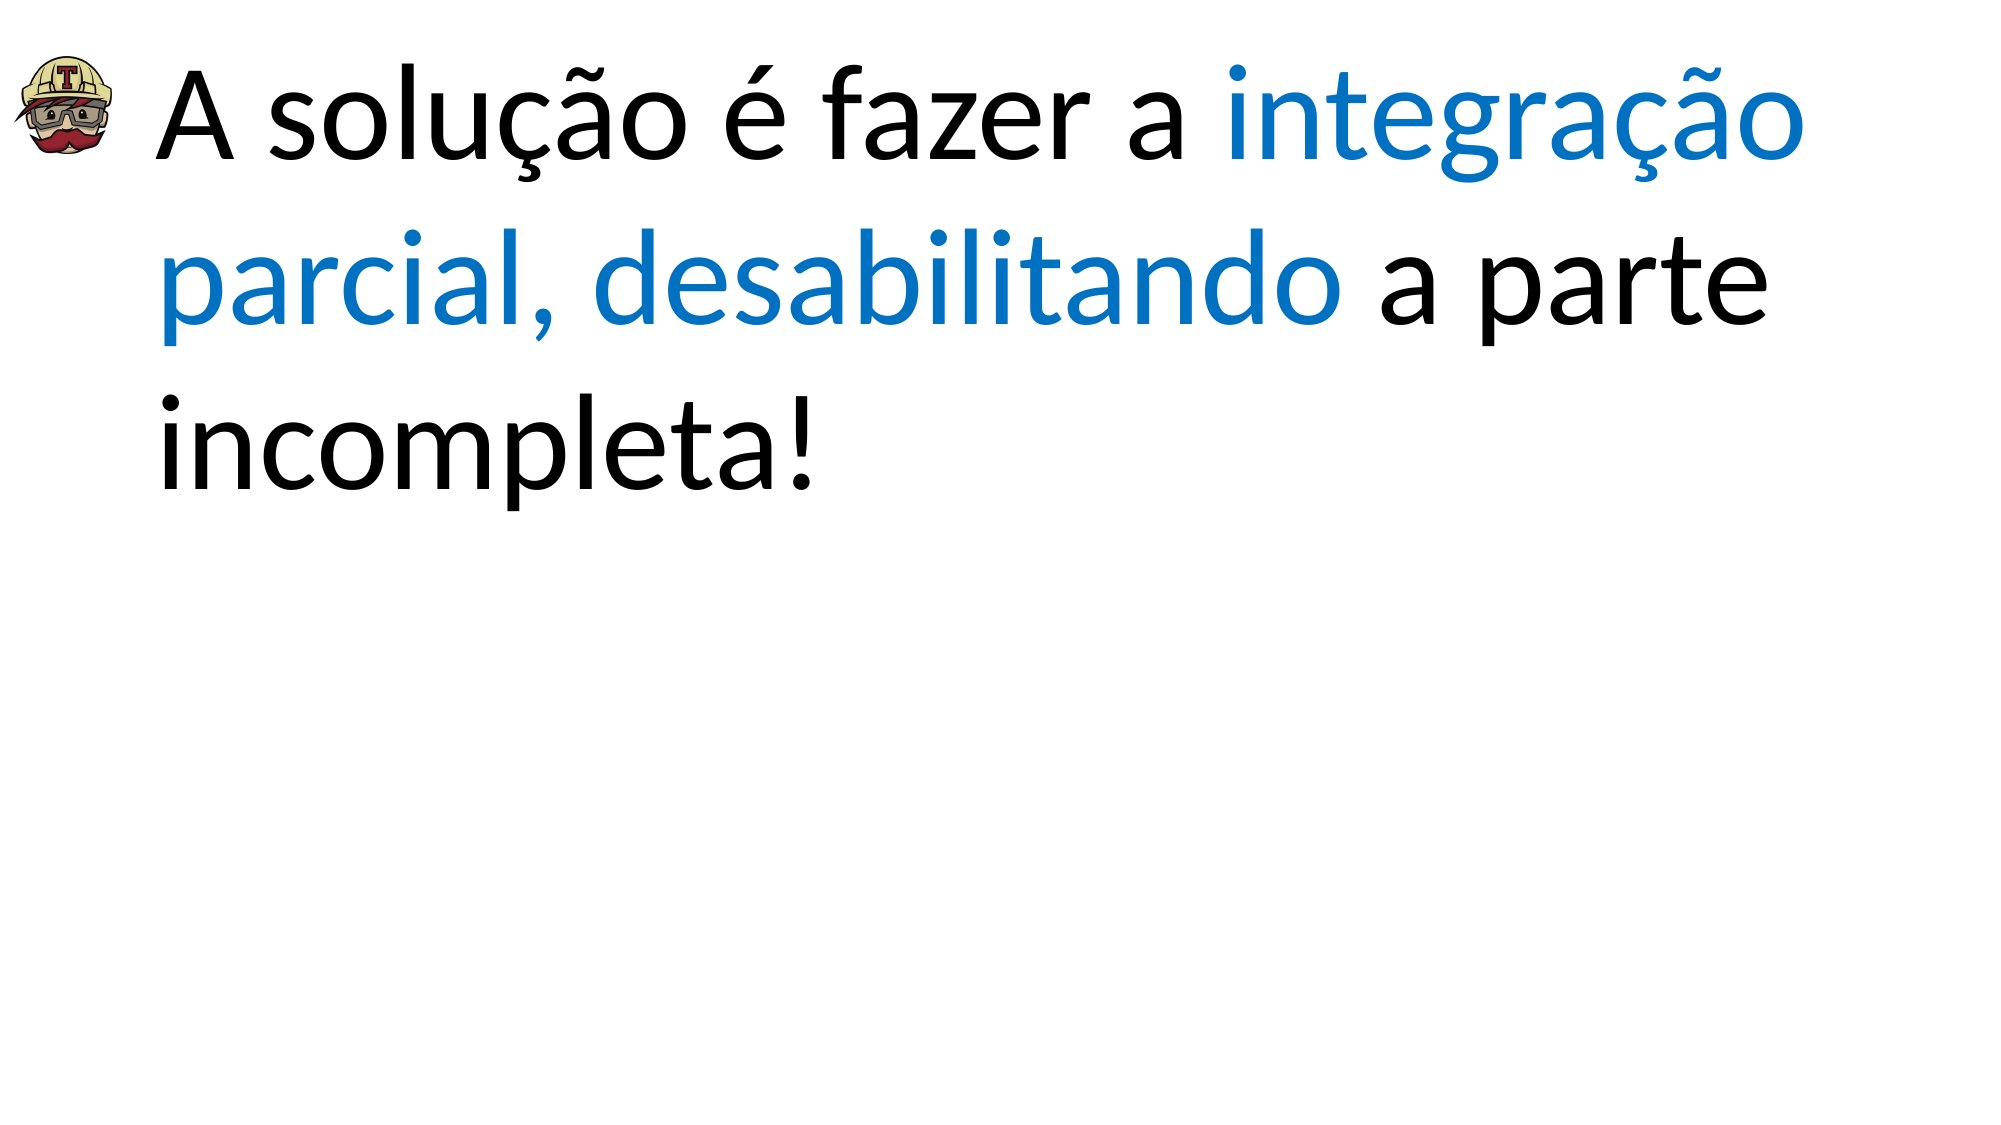

A solução é fazer a integração parcial, desabilitando a parte incompleta!